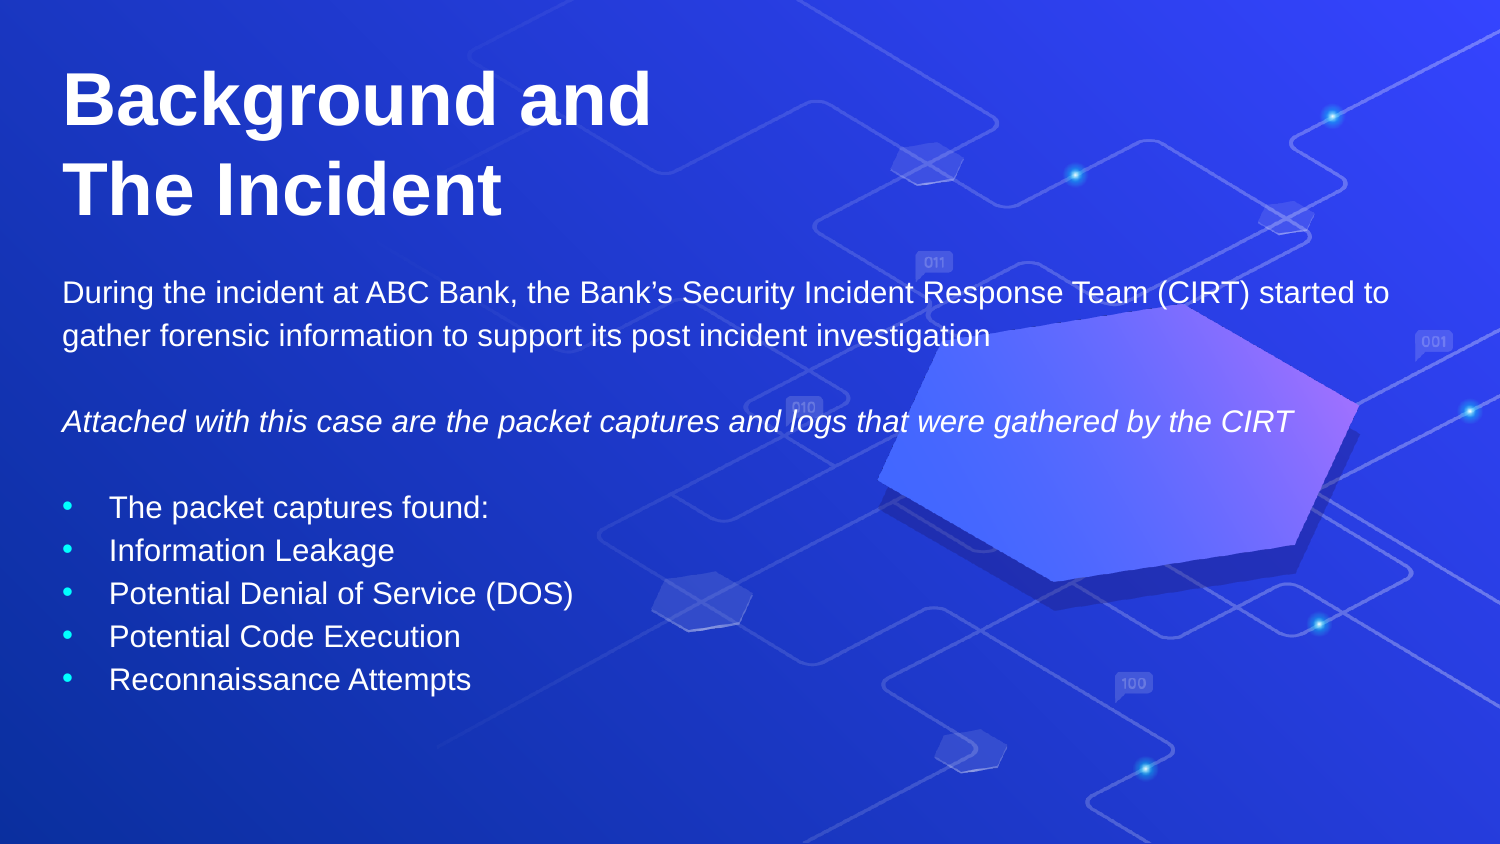

# Background and The Incident
During the incident at ABC Bank, the Bank’s Security Incident Response Team (CIRT) started to gather forensic information to support its post incident investigation

Attached with this case are the packet captures and logs that were gathered by the CIRT

The packet captures found:
Information Leakage
Potential Denial of Service (DOS)
Potential Code Execution
Reconnaissance Attempts